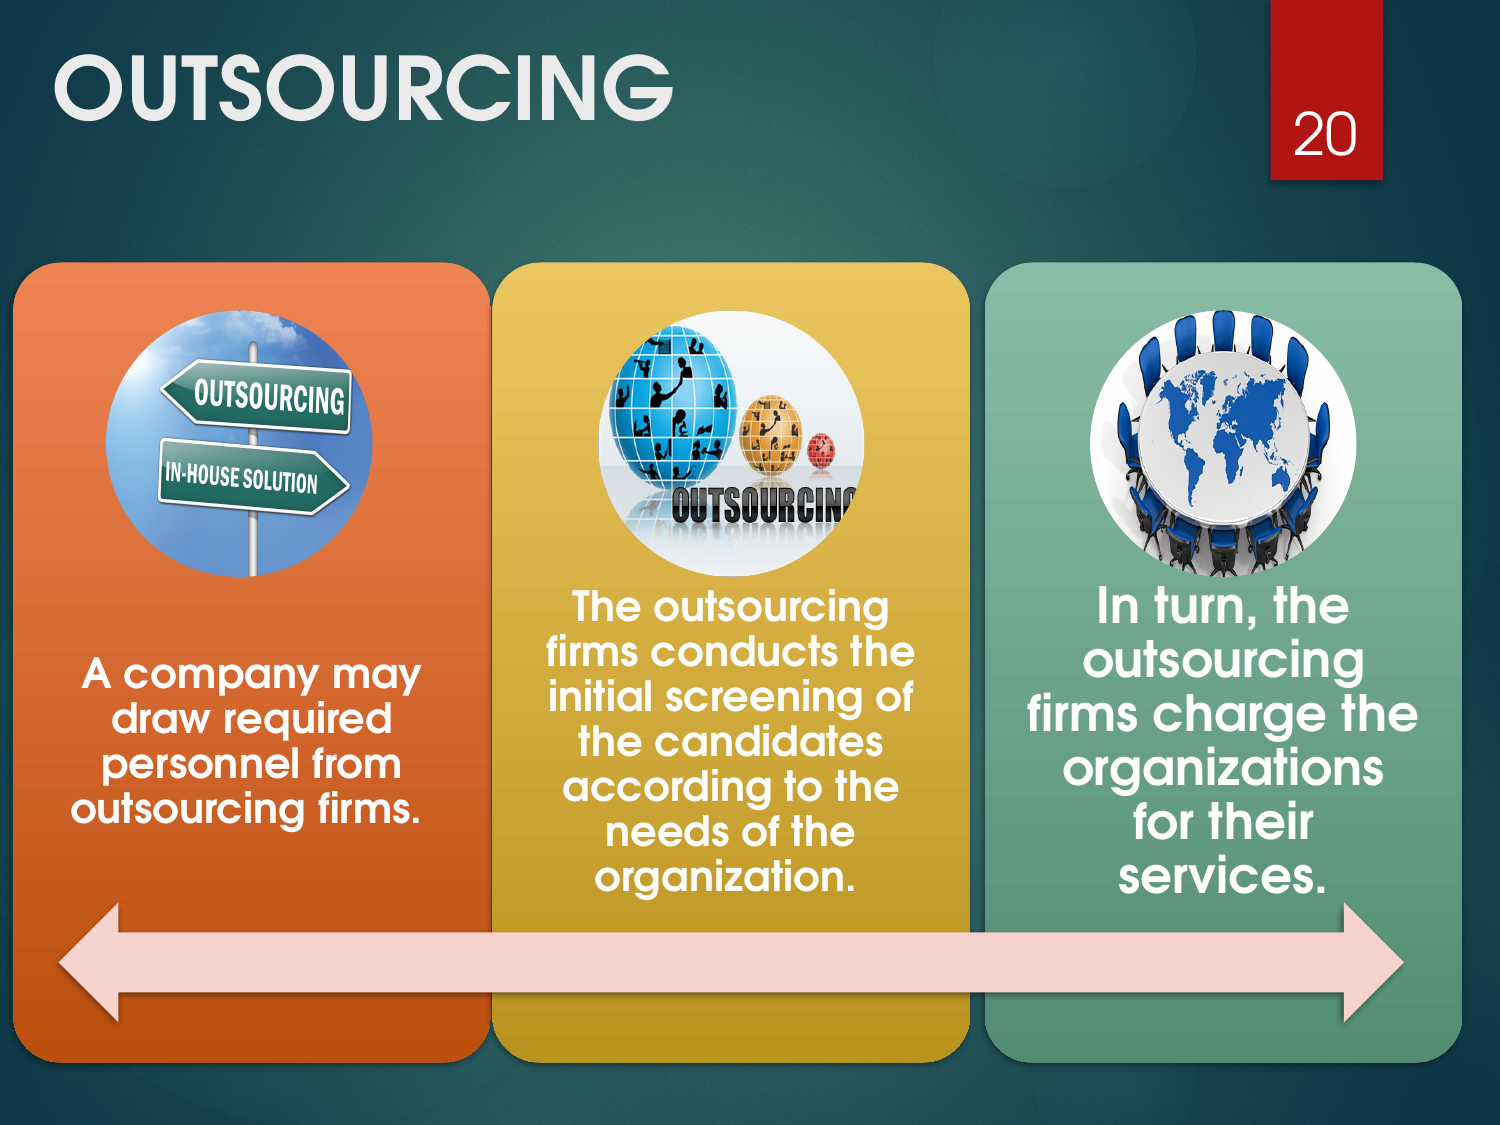

# OUTSOURCING
20
A company may draw required personnel from outsourcing firms.
The outsourcing firms conducts the initial screening of the candidates according to the needs of the organization.
In turn, the outsourcing firms charge the organizations for their services.